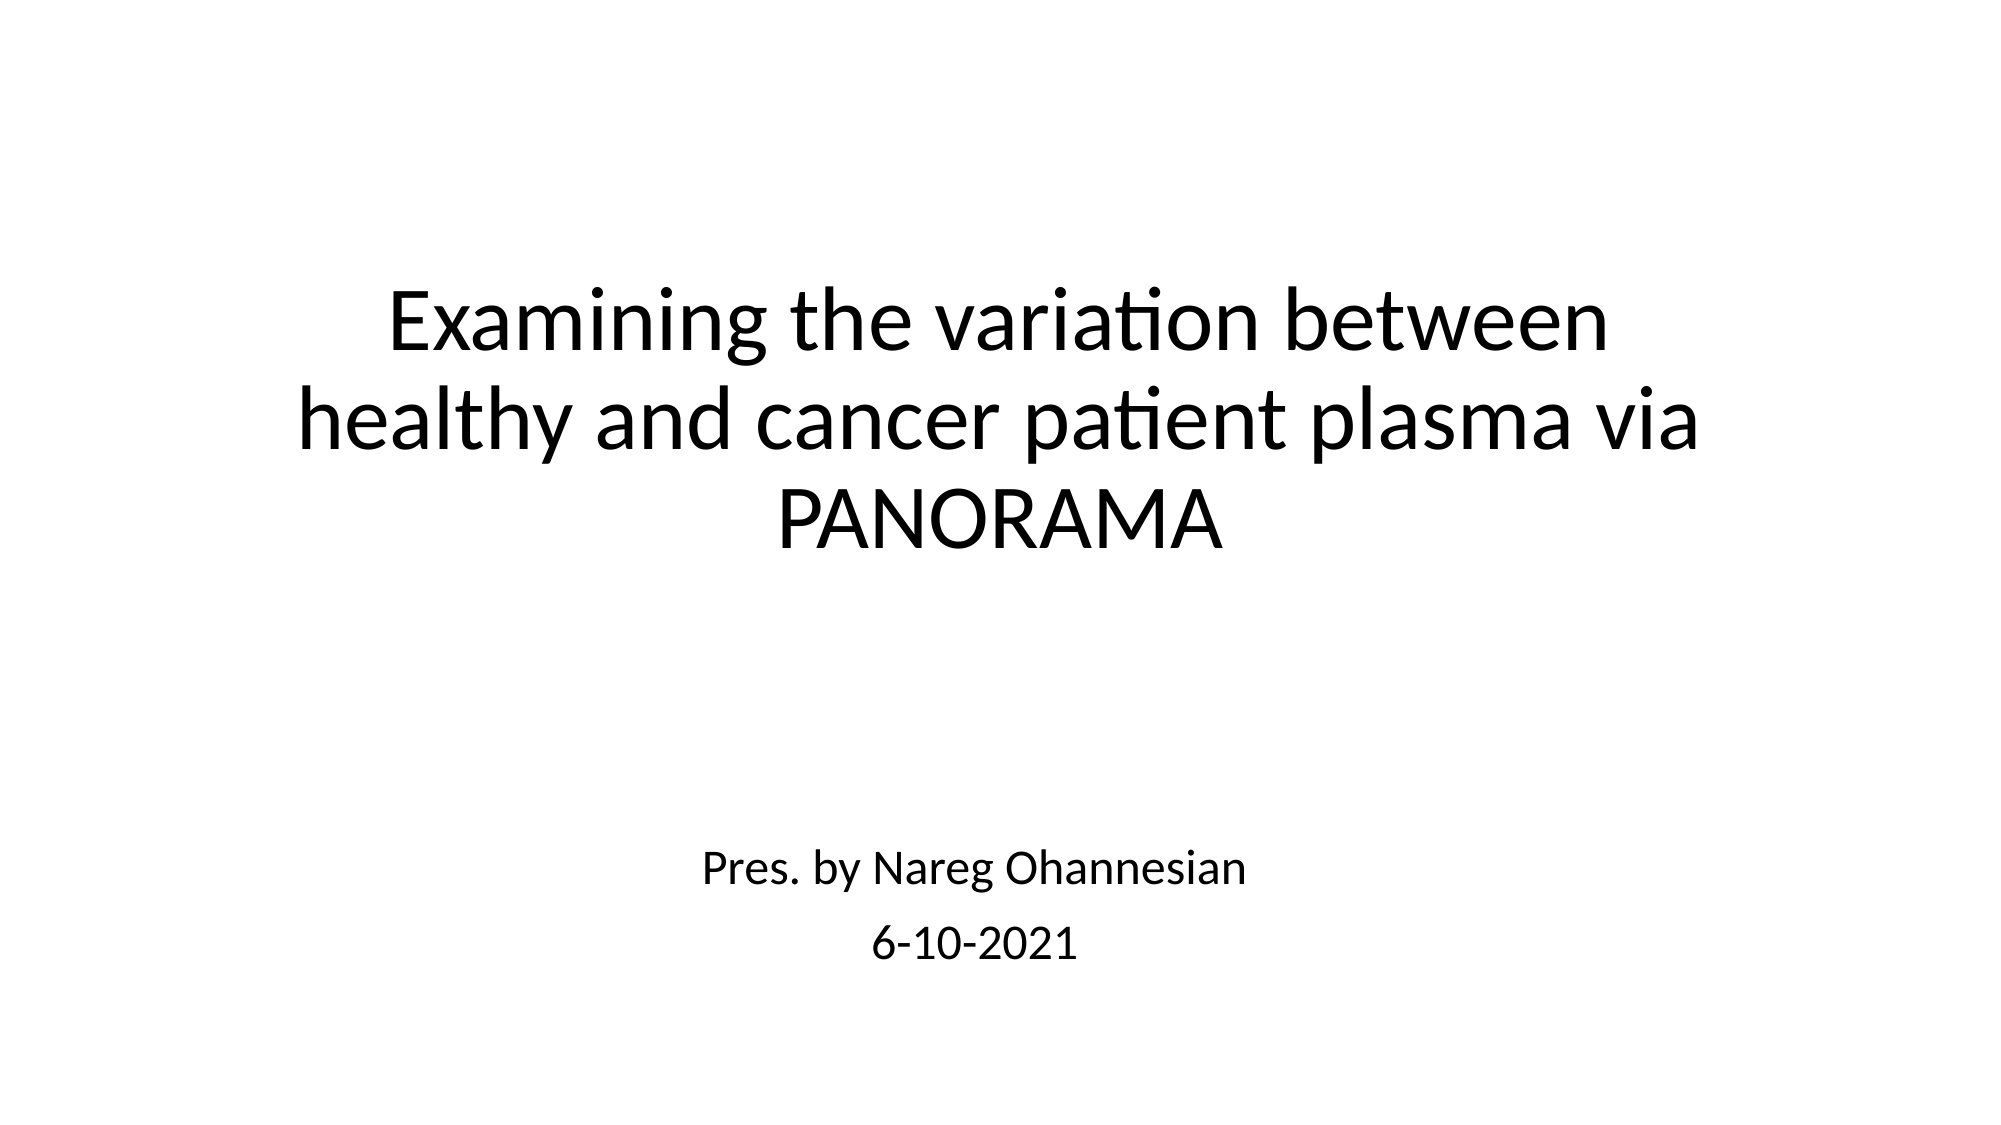

# Examining the variation between healthy and cancer patient plasma via PANORAMA
Pres. by Nareg Ohannesian
6-10-2021